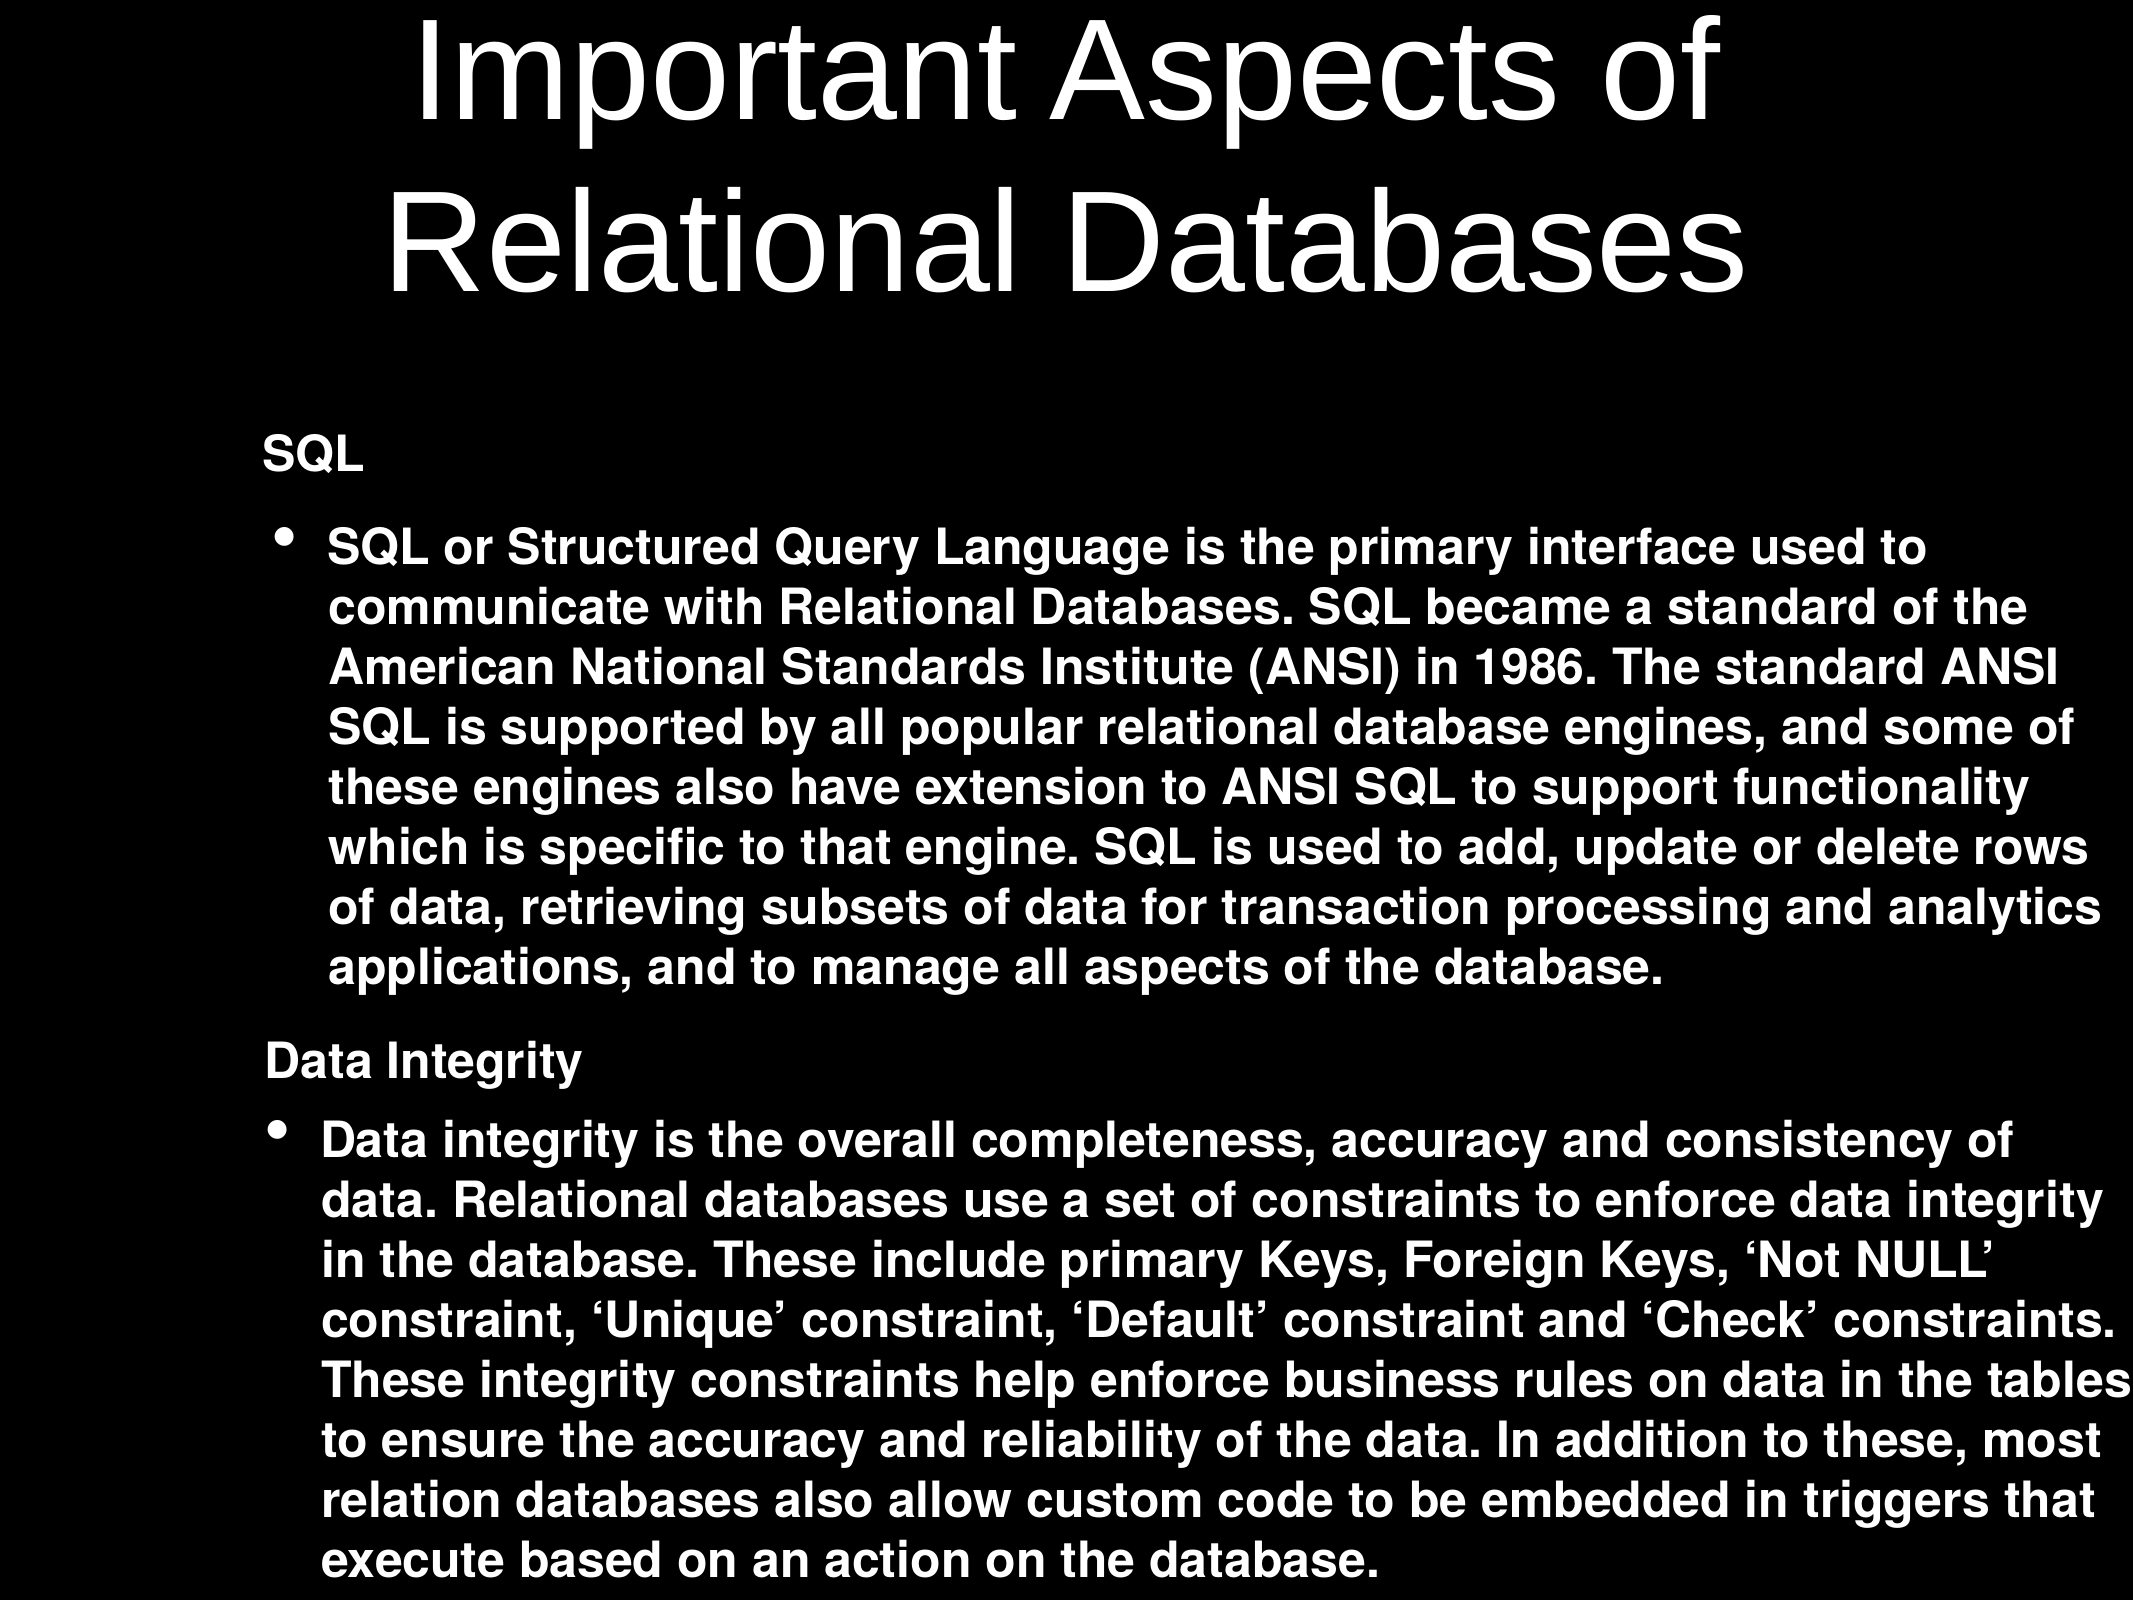

Important Aspects of Relational Databases
SQL
SQL or Structured Query Language is the primary interface used to
    communicate with Relational Databases. SQL became a standard of the
    American National Standards Institute (ANSI) in 1986. The standard ANSI
    SQL is supported by all popular relational database engines, and some of
    these engines also have extension to ANSI SQL to support functionality
    which is specific to that engine. SQL is used to add, update or delete rows
    of data, retrieving subsets of data for transaction processing and analytics
    applications, and to manage all aspects of the database.
Data Integrity
Data integrity is the overall completeness, accuracy and consistency of
    data. Relational databases use a set of constraints to enforce data integrity
    in the database. These include primary Keys, Foreign Keys, ‘Not NULL’
    constraint, ‘Unique’ constraint, ‘Default’ constraint and ‘Check’ constraints.
    These integrity constraints help enforce business rules on data in the tables
    to ensure the accuracy and reliability of the data. In addition to these, most
    relation databases also allow custom code to be embedded in triggers that
    execute based on an action on the database.